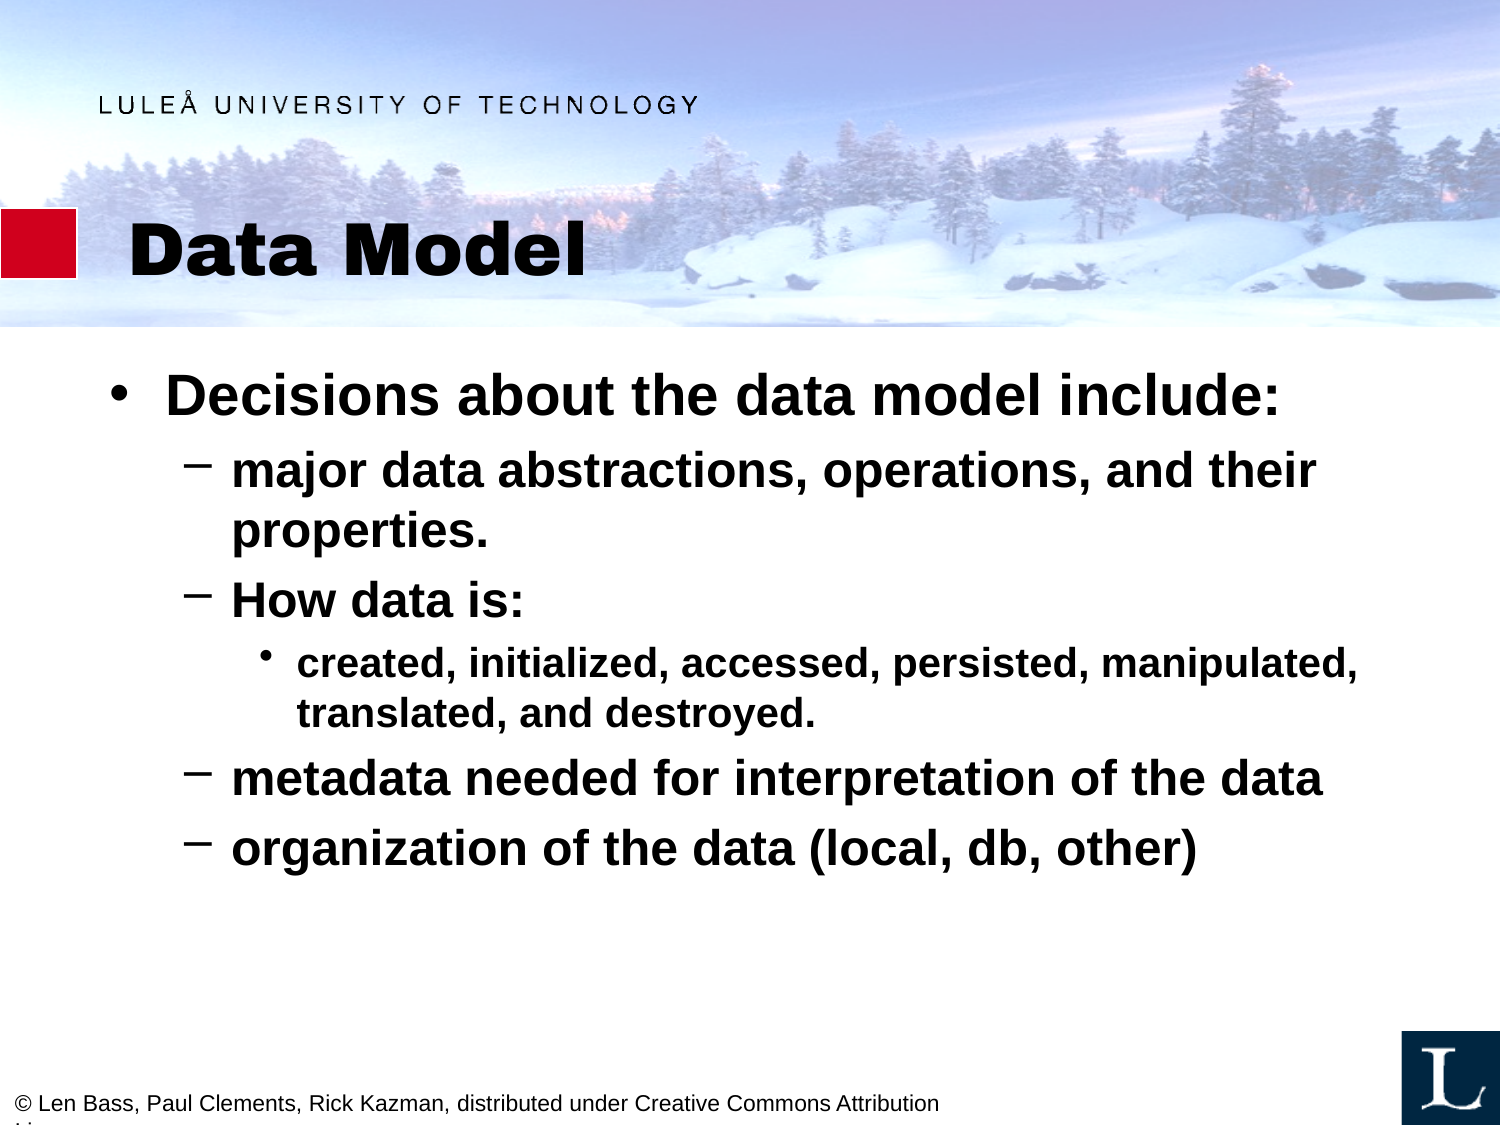

# Data Model
Decisions about the data model include:
major data abstractions, operations, and their properties.
How data is:
created, initialized, accessed, persisted, manipulated, translated, and destroyed.
metadata needed for interpretation of the data
organization of the data (local, db, other)
© Len Bass, Paul Clements, Rick Kazman, distributed under Creative Commons Attribution License